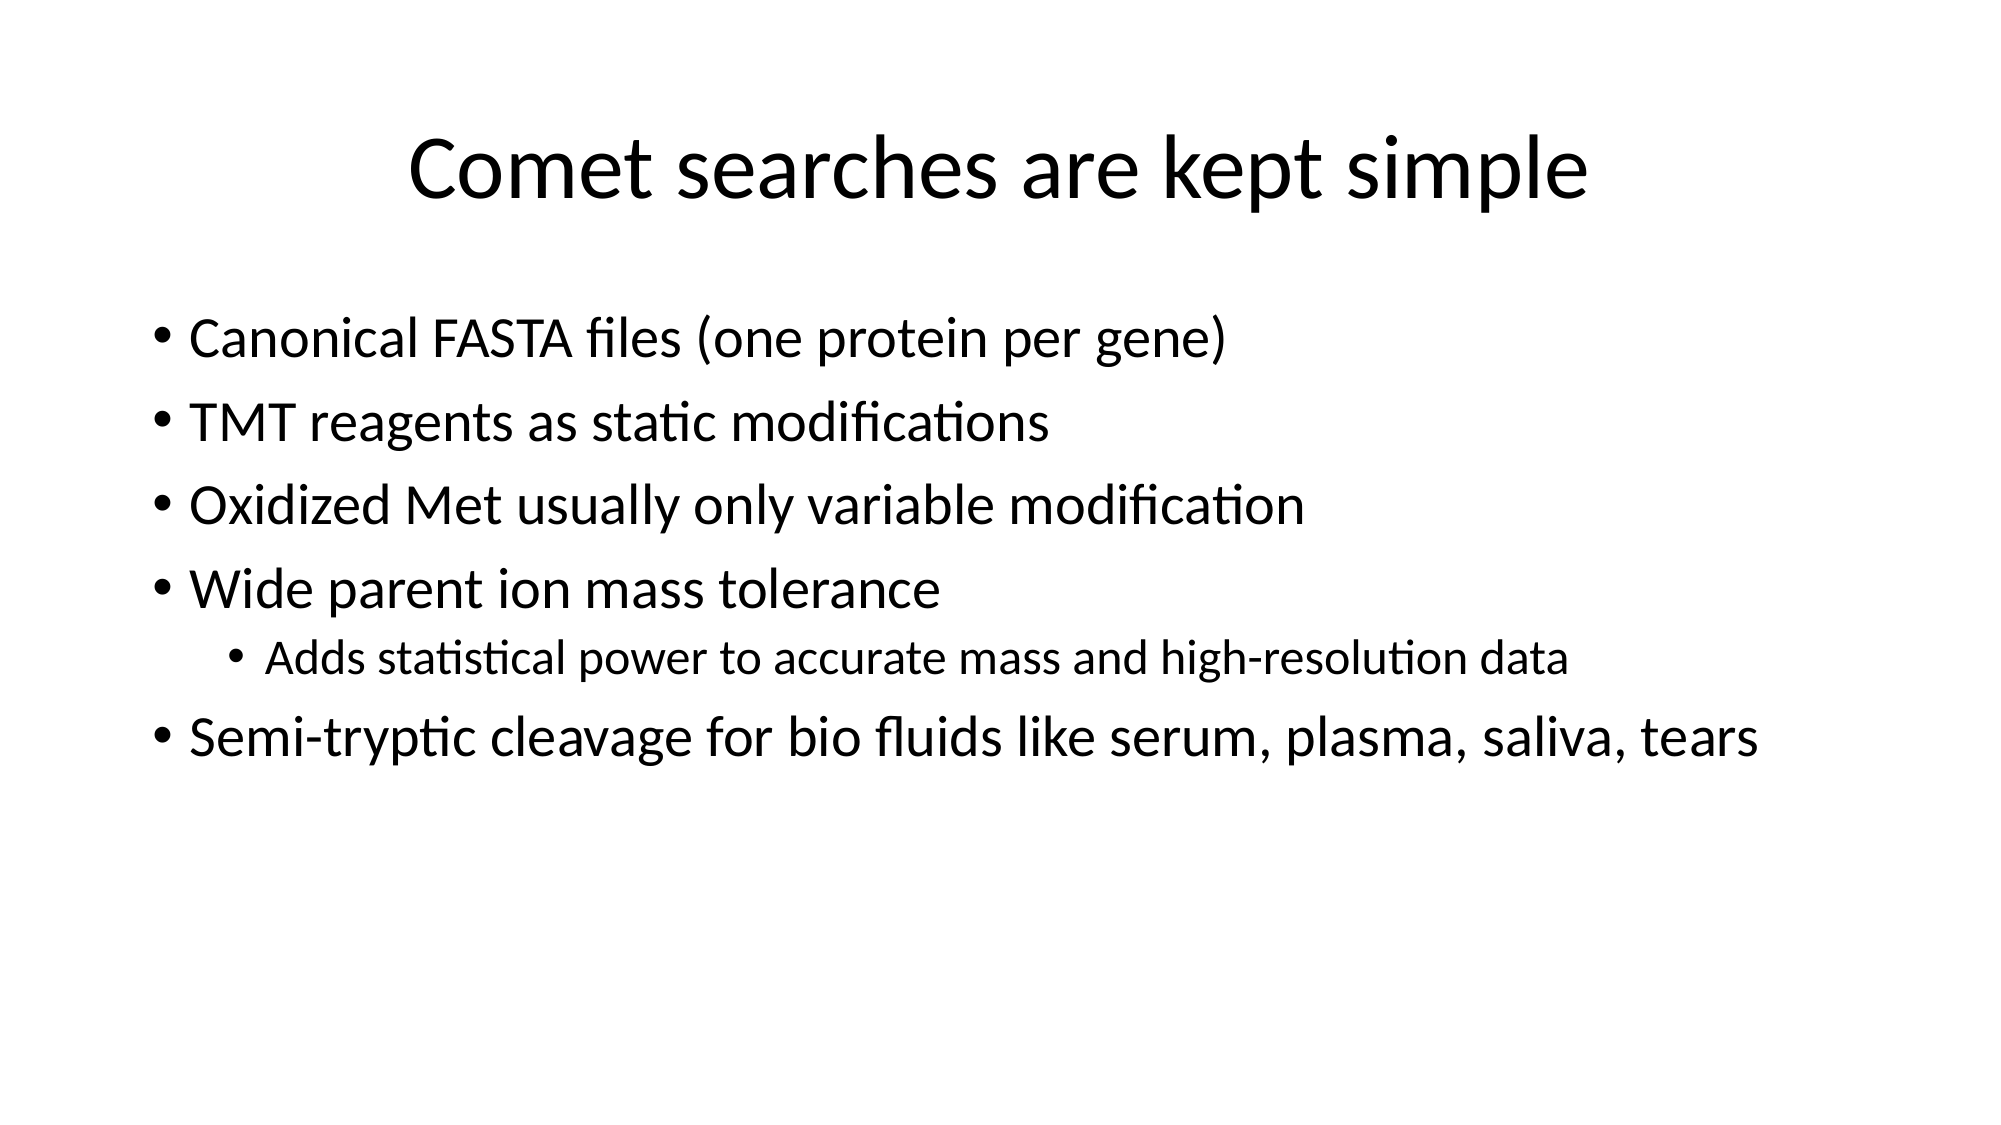

# Comet searches are kept simple
Canonical FASTA files (one protein per gene)
TMT reagents as static modifications
Oxidized Met usually only variable modification
Wide parent ion mass tolerance
Adds statistical power to accurate mass and high-resolution data
Semi-tryptic cleavage for bio fluids like serum, plasma, saliva, tears